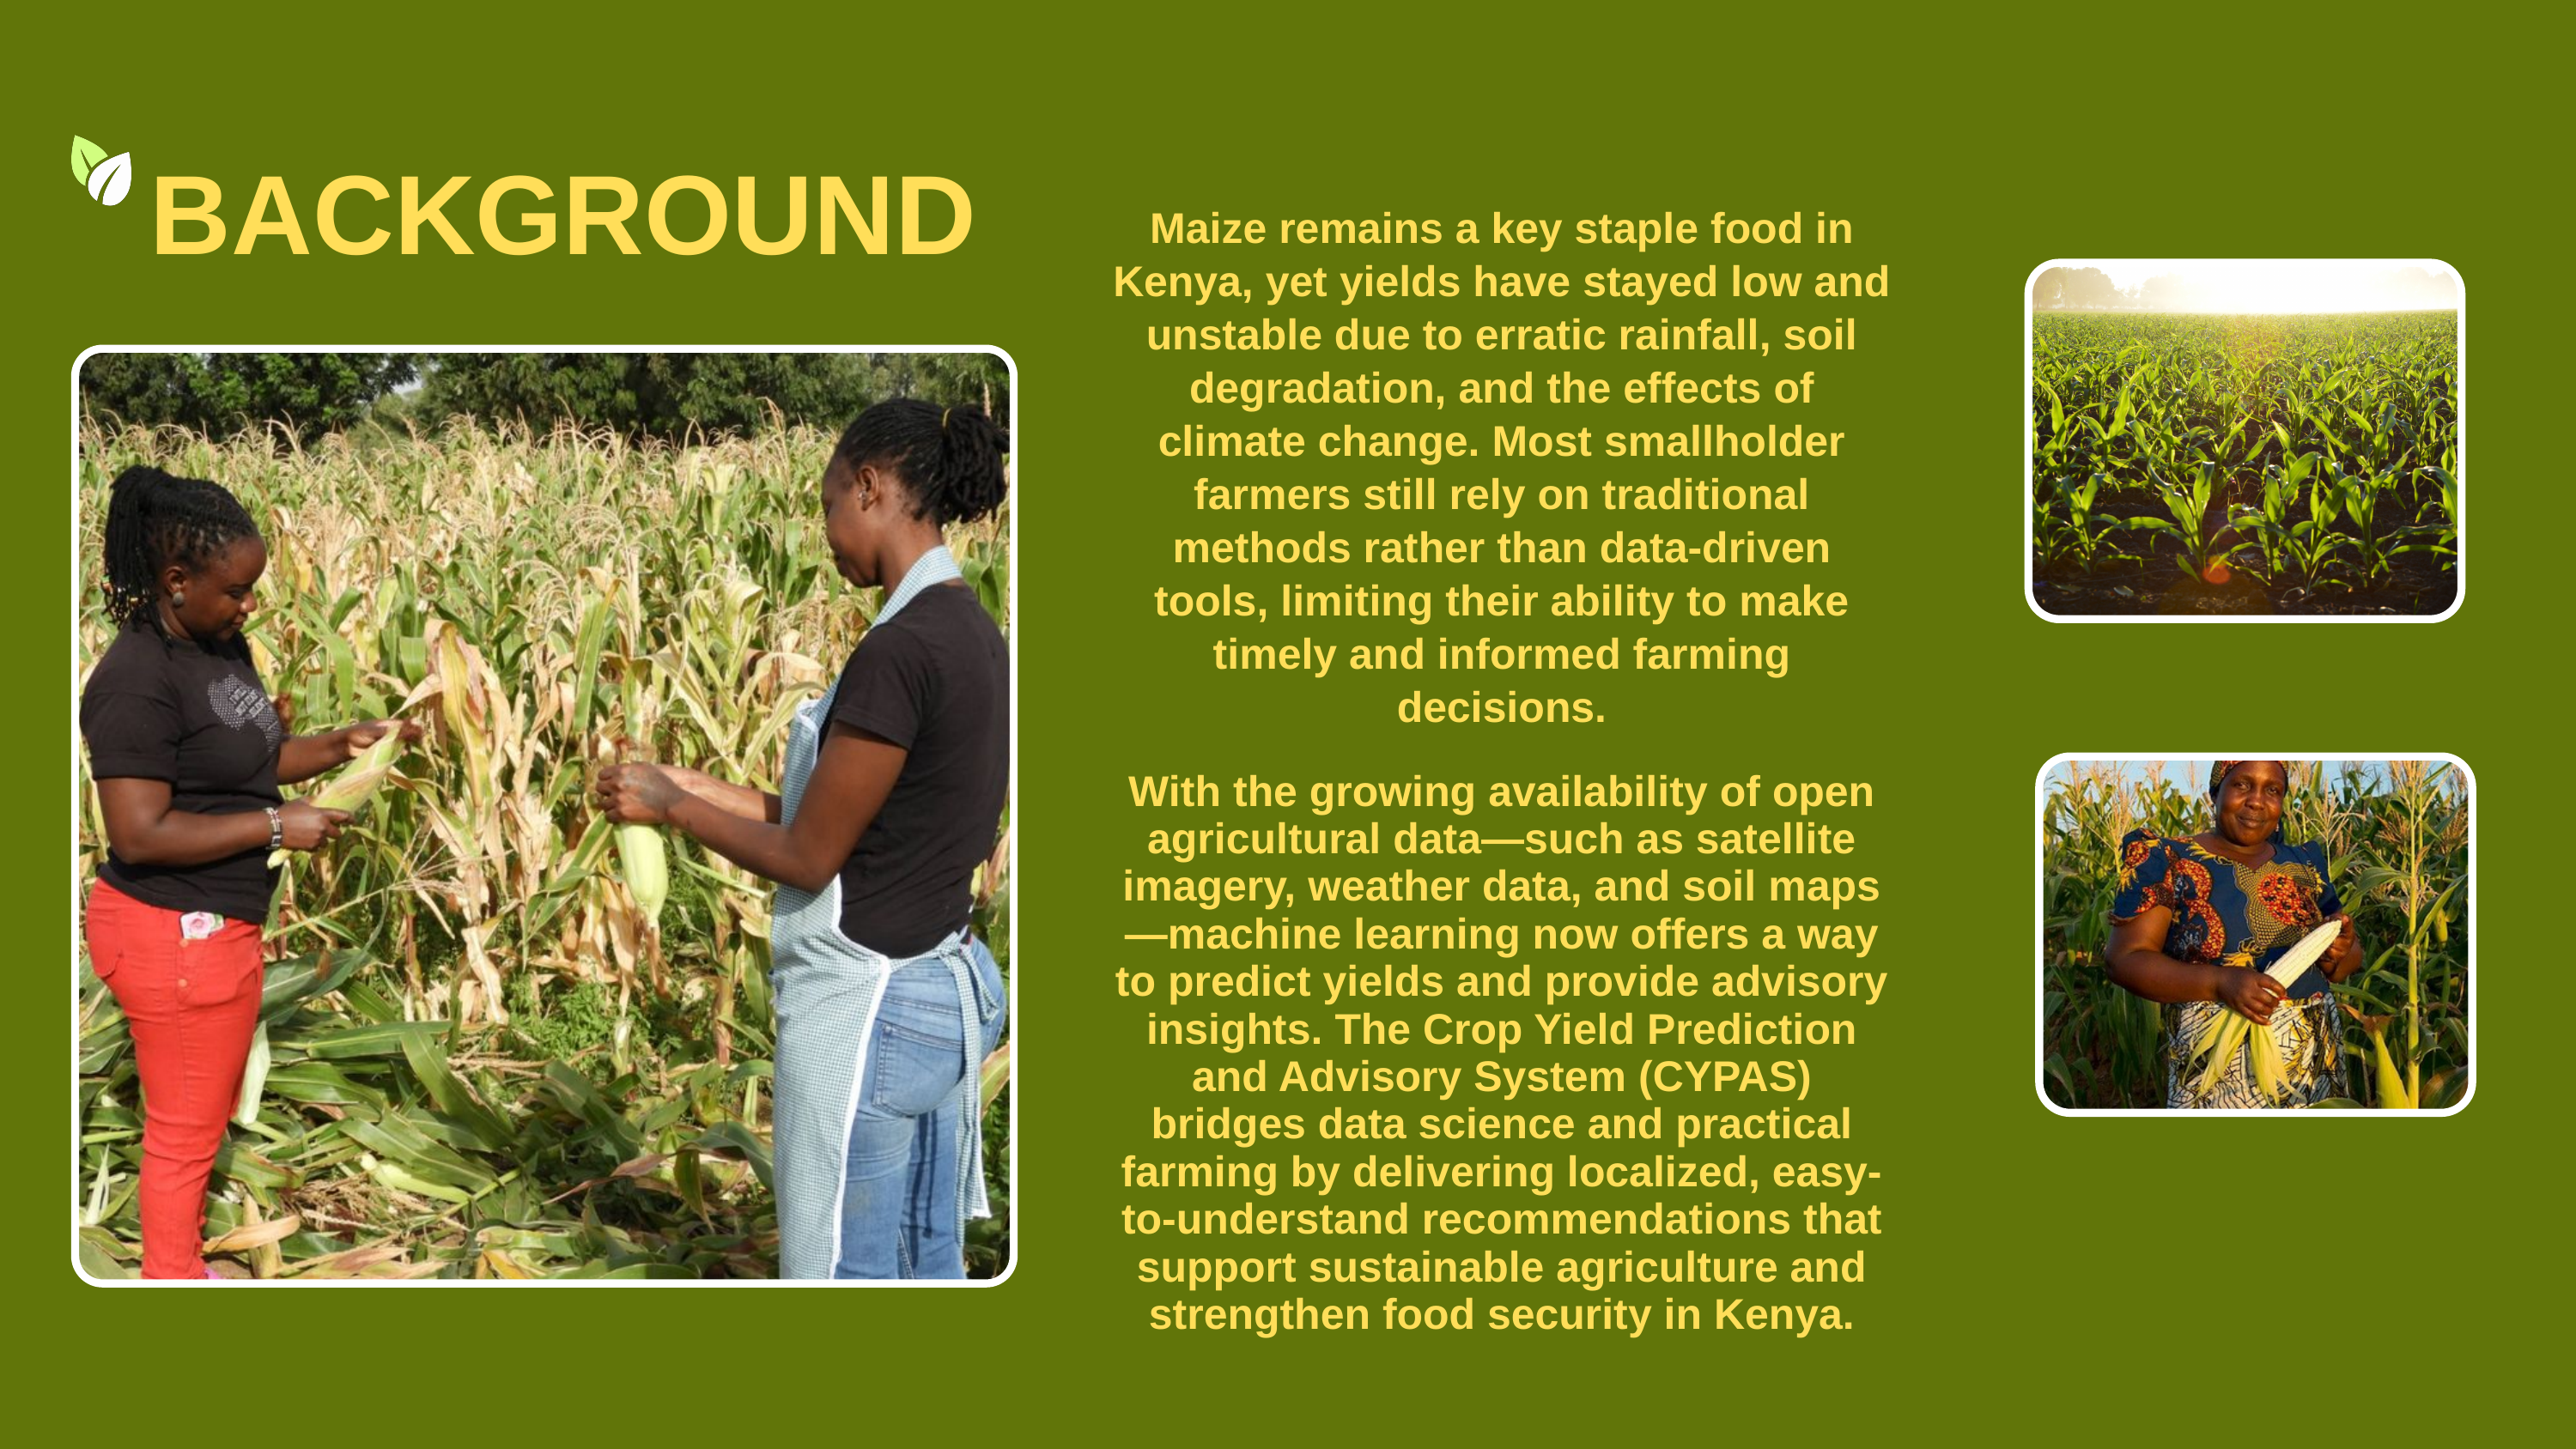

BACKGROUND
Maize remains a key staple food in Kenya, yet yields have stayed low and unstable due to erratic rainfall, soil degradation, and the effects of climate change. Most smallholder farmers still rely on traditional methods rather than data-driven tools, limiting their ability to make timely and informed farming decisions.

With the growing availability of open agricultural data—such as satellite imagery, weather data, and soil maps—machine learning now offers a way to predict yields and provide advisory insights. The Crop Yield Prediction and Advisory System (CYPAS) bridges data science and practical farming by delivering localized, easy-to-understand recommendations that support sustainable agriculture and strengthen food security in Kenya.